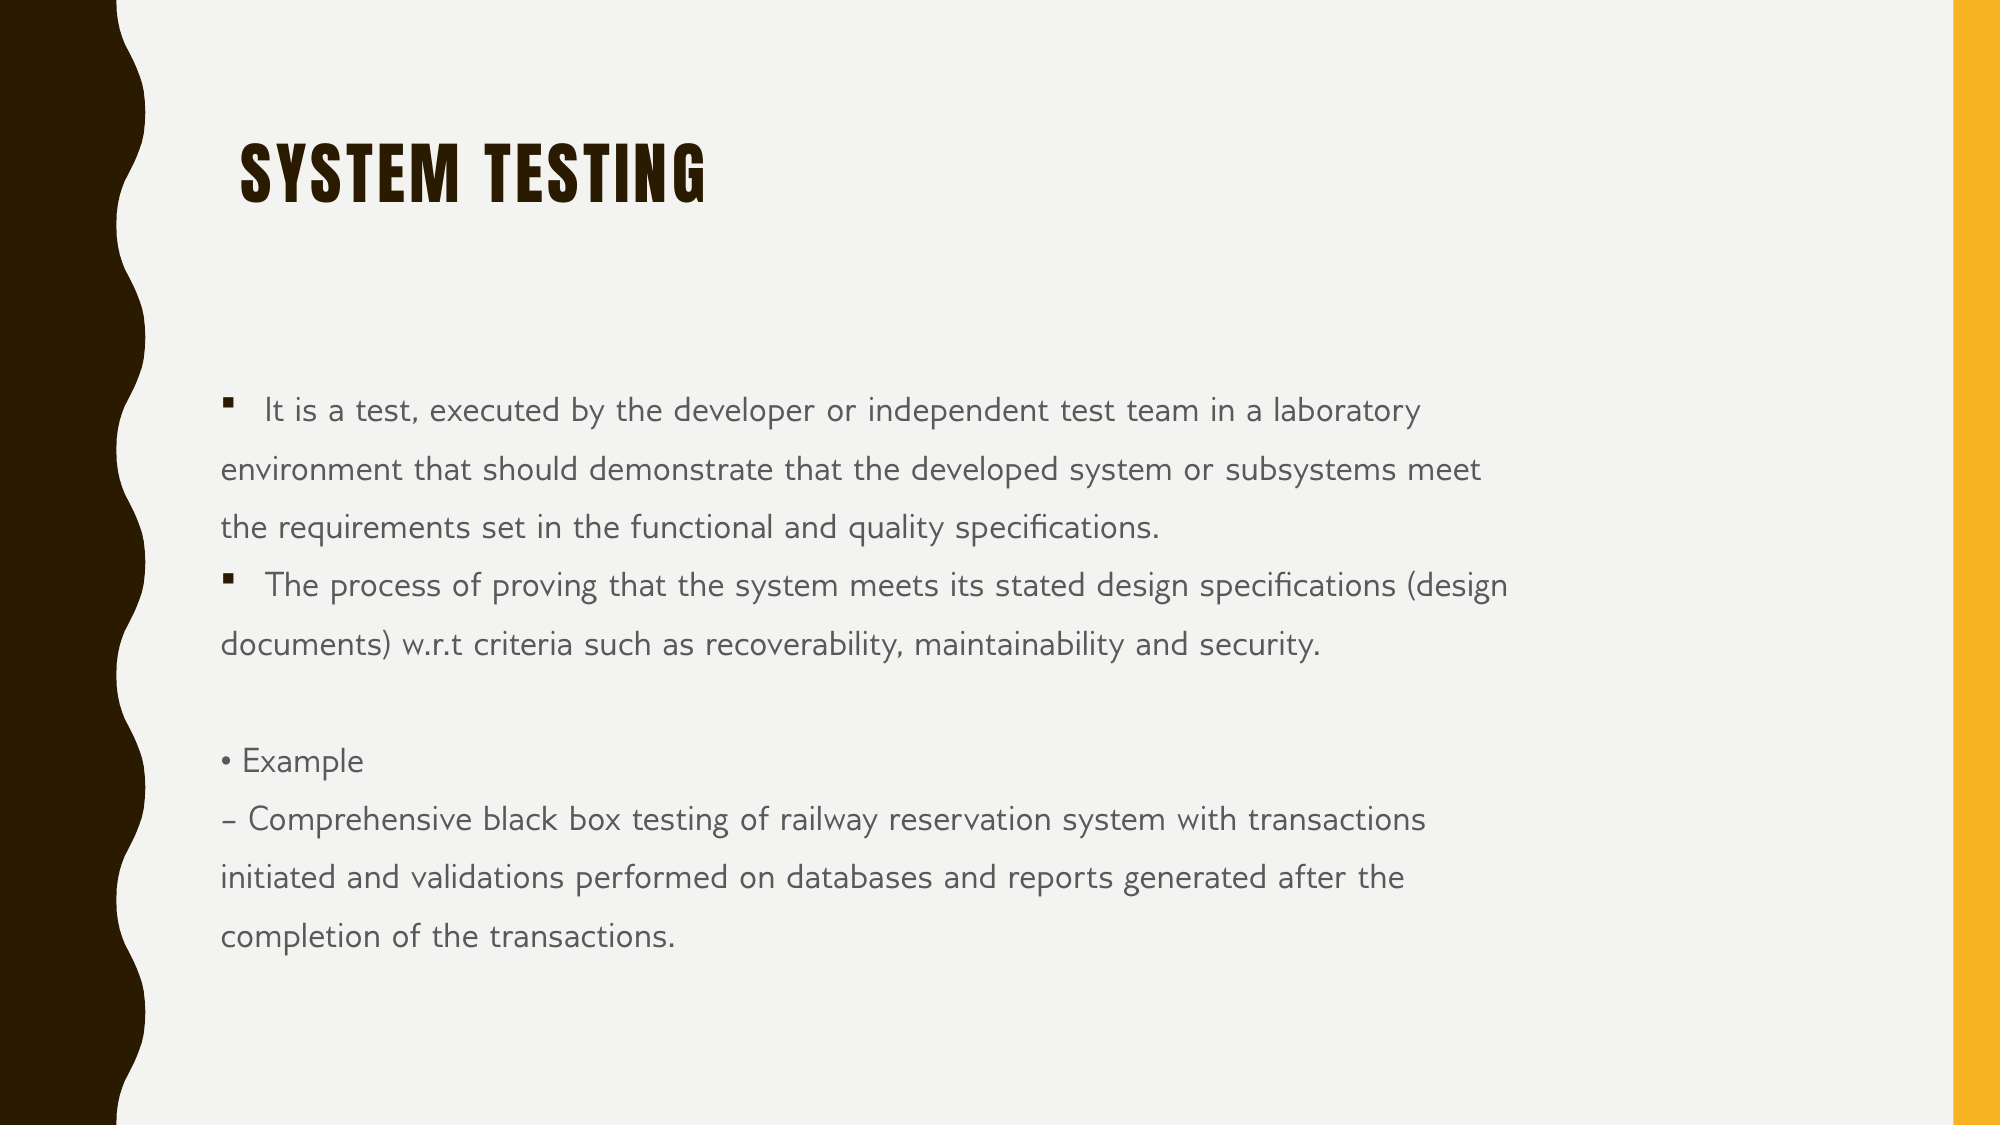

# System Testing
 It is a test, executed by the developer or independent test team in a laboratory
environment that should demonstrate that the developed system or subsystems meet
the requirements set in the functional and quality specifications.
 The process of proving that the system meets its stated design specifications (design
documents) w.r.t criteria such as recoverability, maintainability and security.

• Example
– Comprehensive black box testing of railway reservation system with transactions
initiated and validations performed on databases and reports generated after the
completion of the transactions.